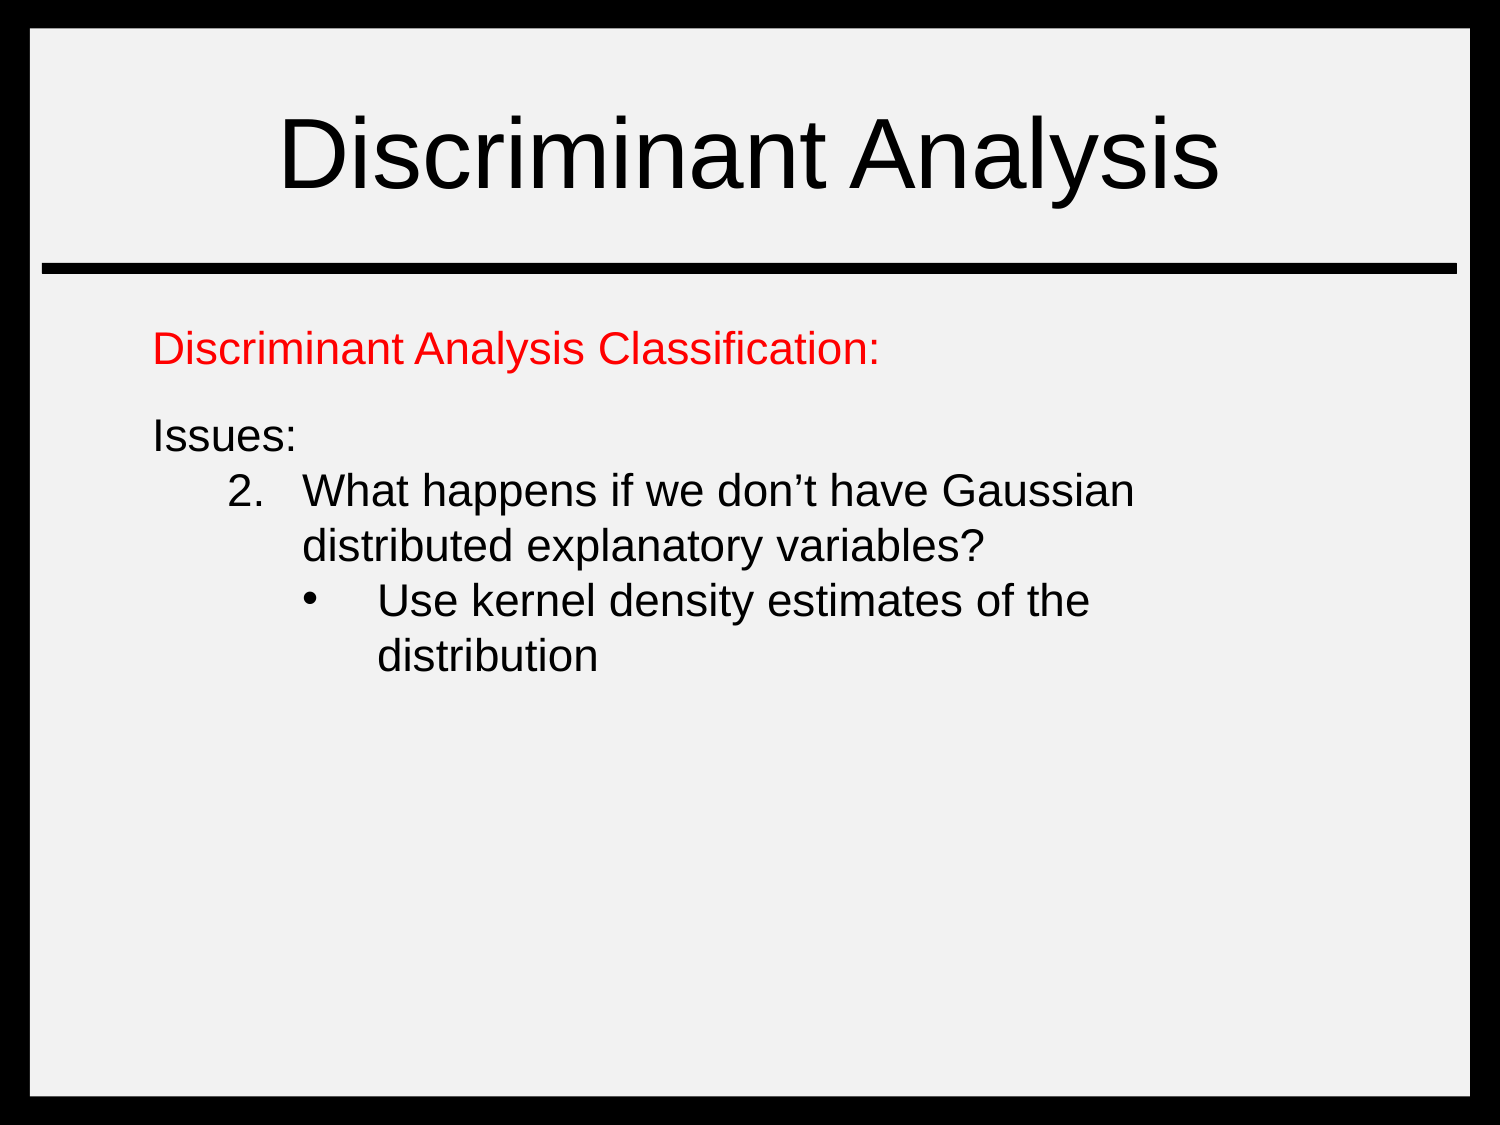

# Discriminant Analysis
Discriminant Analysis Classification:
Issues:
What happens if we don’t have Gaussian distributed explanatory variables?
Use kernel density estimates of the distribution